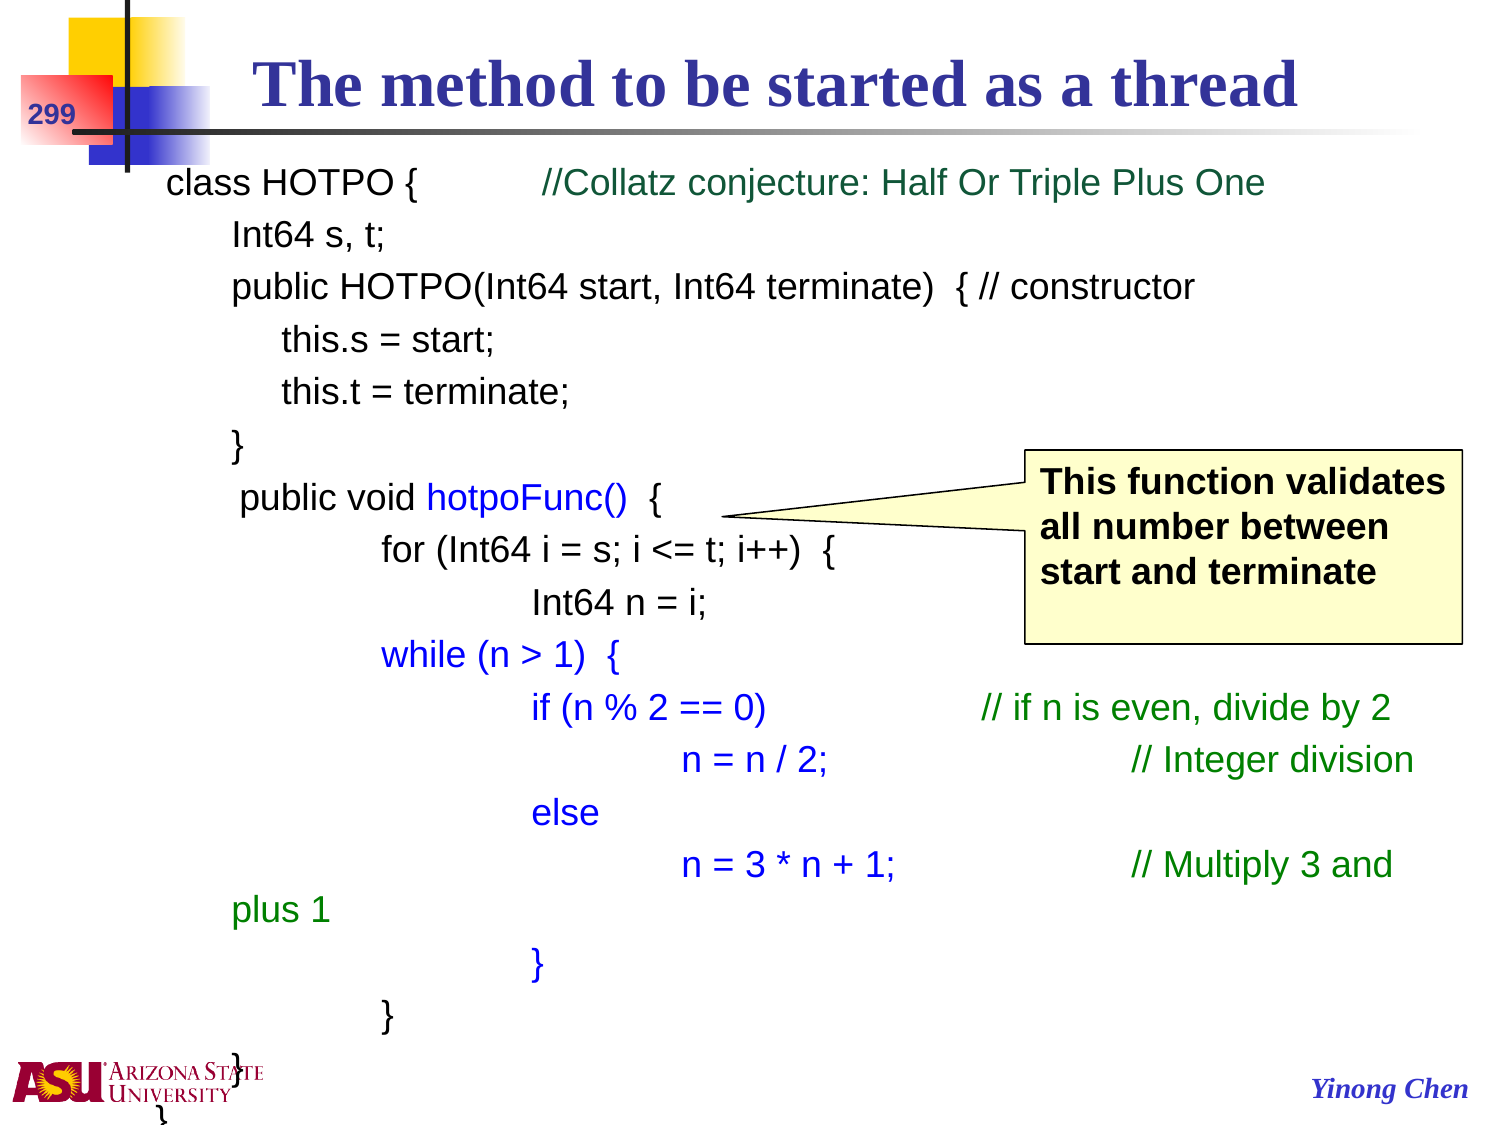

# The method to be started as a thread
299
 class HOTPO {	 //Collatz conjecture: Half Or Triple Plus One
	Int64 s, t;
	public HOTPO(Int64 start, Int64 terminate)  { // constructor
            this.s = start;
            this.t = terminate;
	}
        public void hotpoFunc()  {
        	for (Int64 i = s; i <= t; i++)  {
			Int64 n = i;
                	while (n > 1)  {
                    		if (n % 2 == 0)  		// if n is even, divide by 2
                        		n = n / 2;      		// Integer division
                    		else
                        		n = 3 * n + 1;		// Multiply 3 and plus 1
			}
		}
	}
}
This function validates all number between start and terminate